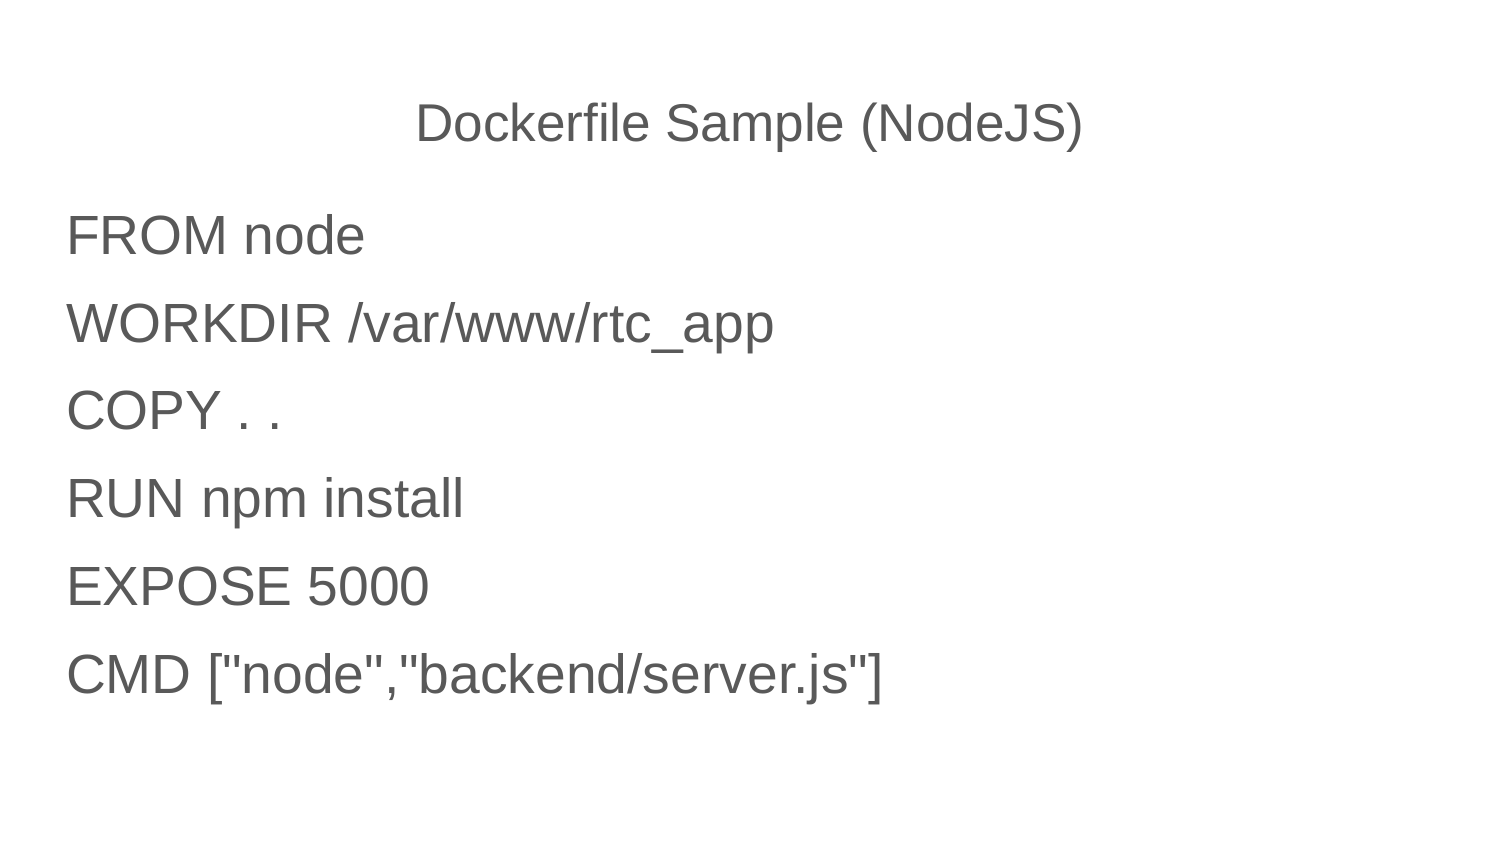

# Dockerfile Sample (NodeJS)
FROM node
WORKDIR /var/www/rtc_app
COPY . .
RUN npm install
EXPOSE 5000
CMD ["node","backend/server.js"]